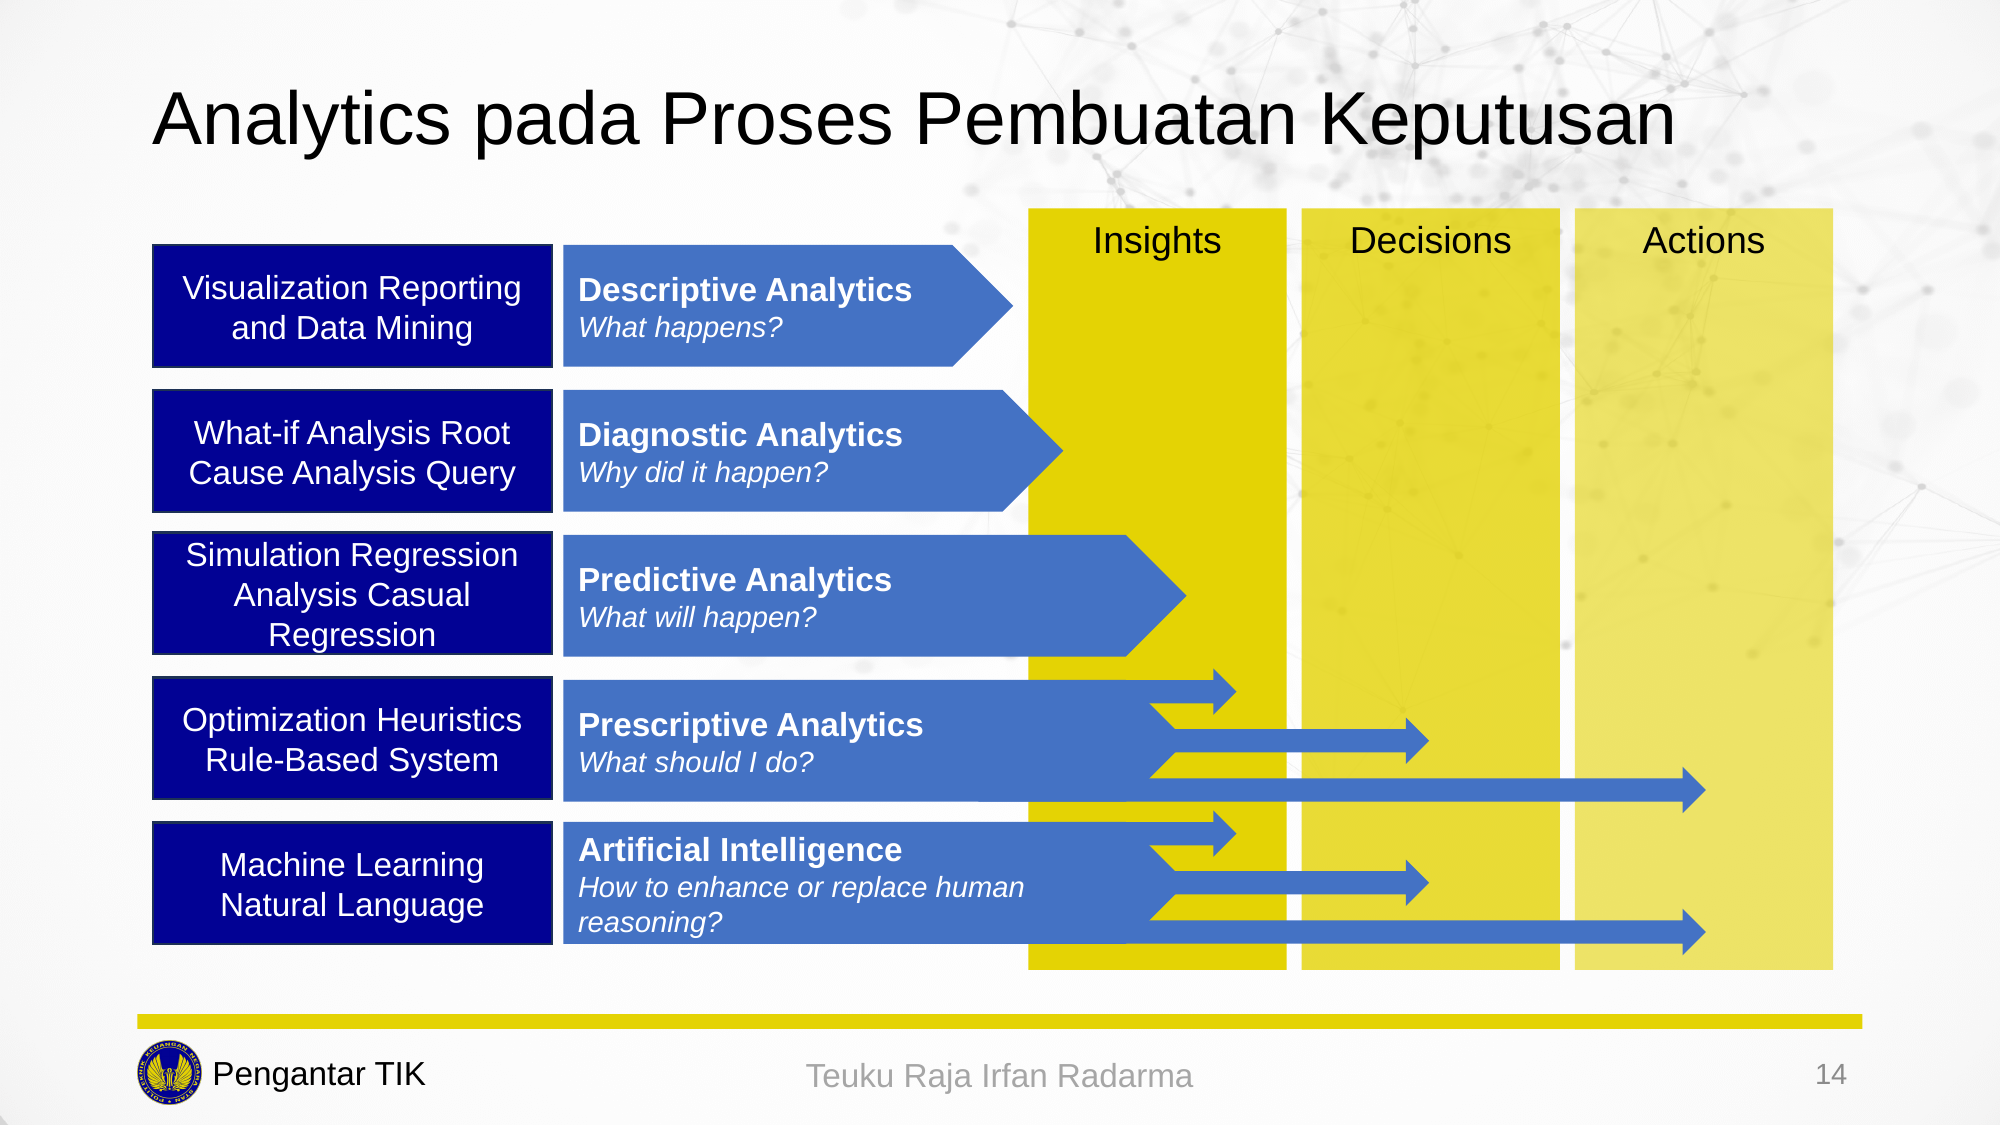

# Analytics pada Proses Pembuatan Keputusan
Insights
Decisions
Actions
Visualization Reporting and Data Mining
Descriptive Analytics
What happens?
What-if Analysis Root Cause Analysis Query
Diagnostic Analytics
Why did it happen?
Simulation Regression Analysis Casual Regression
Predictive Analytics
What will happen?

Optimization Heuristics Rule-Based System
Prescriptive Analytics
What should I do?

Artificial Intelligence
How to enhance or replace human reasoning?
Machine Learning
Natural Language

14